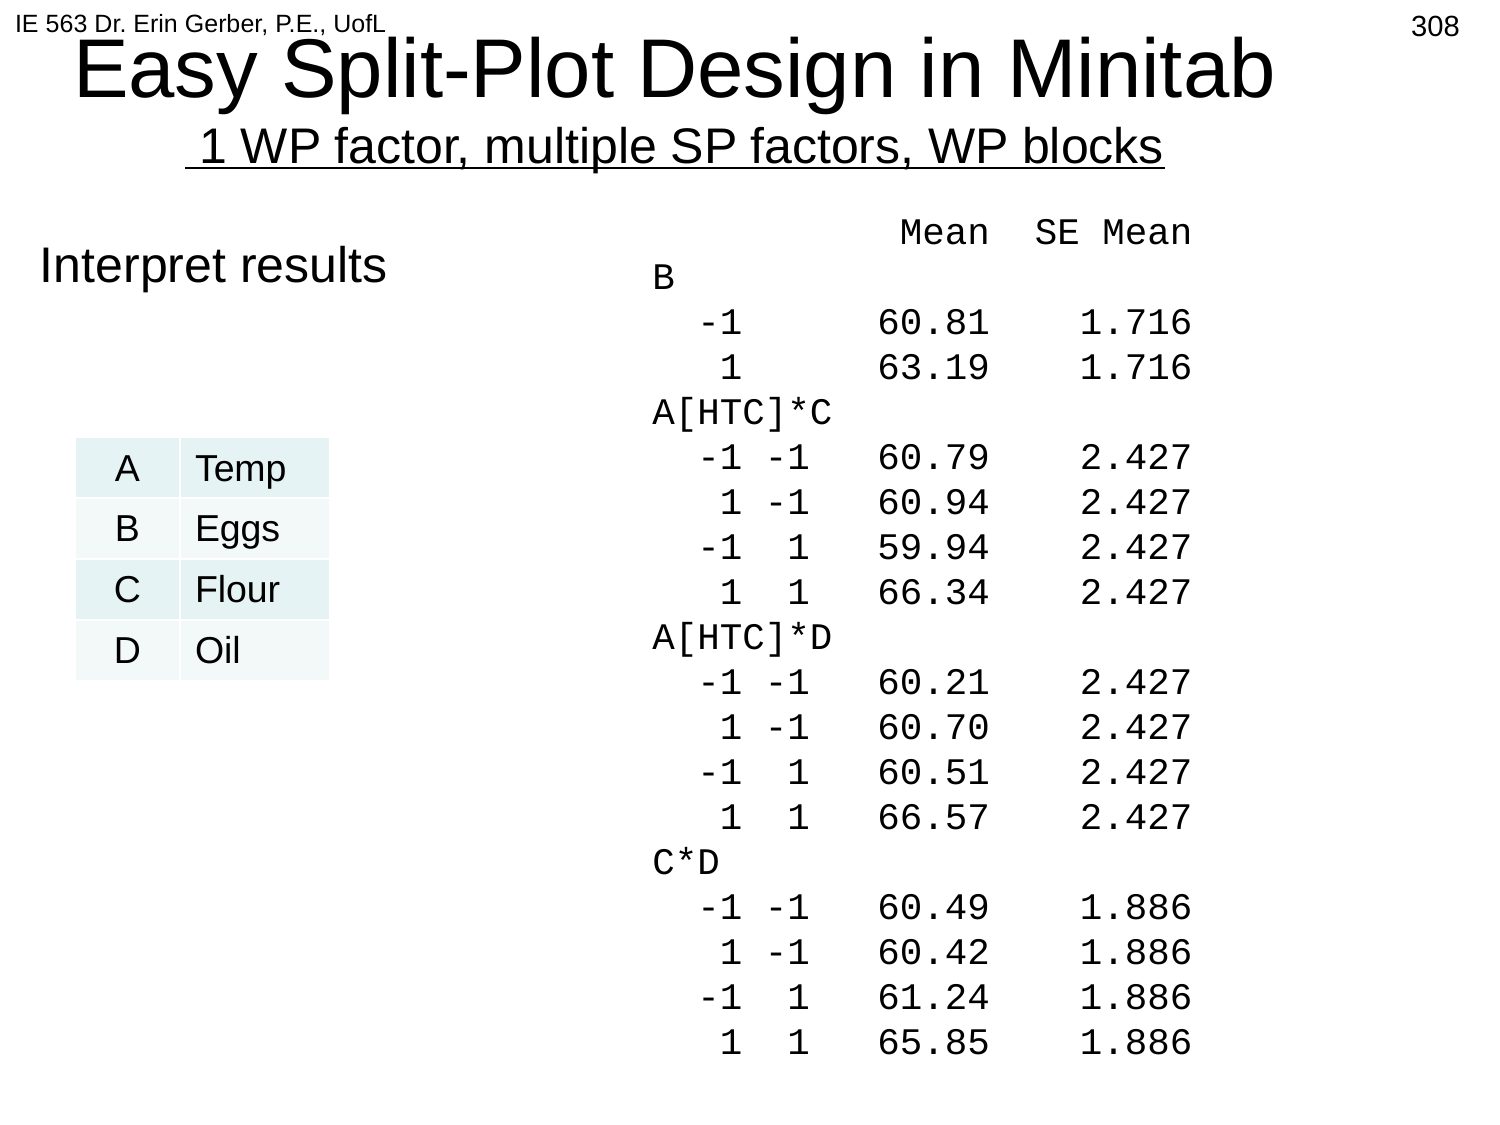

IE 563 Dr. Erin Gerber, P.E., UofL
# Easy Split-Plot Design in Minitab 1 WP factor, multiple SP factors, WP blocks
308
           Mean  SE Mean
B
  -1      60.81    1.716
   1      63.19    1.716
A[HTC]*C
  -1 -1   60.79    2.427
   1 -1   60.94    2.427
  -1  1   59.94    2.427
   1  1   66.34    2.427
A[HTC]*D
  -1 -1   60.21    2.427
   1 -1   60.70    2.427
  -1  1   60.51    2.427
   1  1   66.57    2.427
C*D
  -1 -1   60.49    1.886
   1 -1   60.42    1.886
  -1  1   61.24    1.886
   1  1   65.85    1.886
Interpret results

| A | Temp |
| --- | --- |
| B | Eggs |
| C | Flour |
| D | Oil |